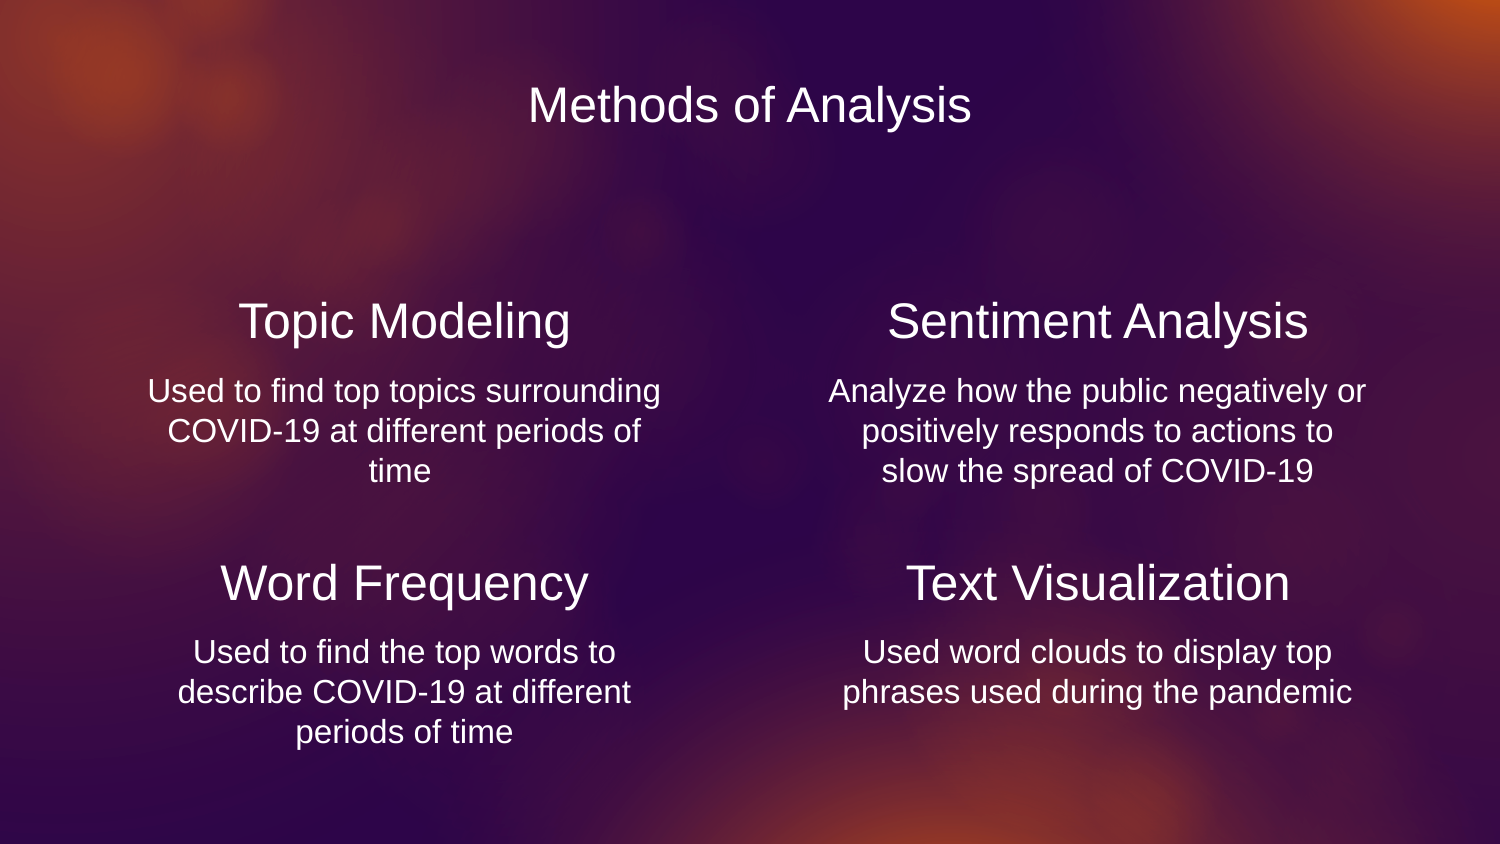

# Methods of Analysis
Topic Modeling
Sentiment Analysis
Used to find top topics surrounding COVID-19 at different periods of time
Analyze how the public negatively or positively responds to actions to slow the spread of COVID-19
Text Visualization
Word Frequency
Used to find the top words to describe COVID-19 at different periods of time
Used word clouds to display top phrases used during the pandemic